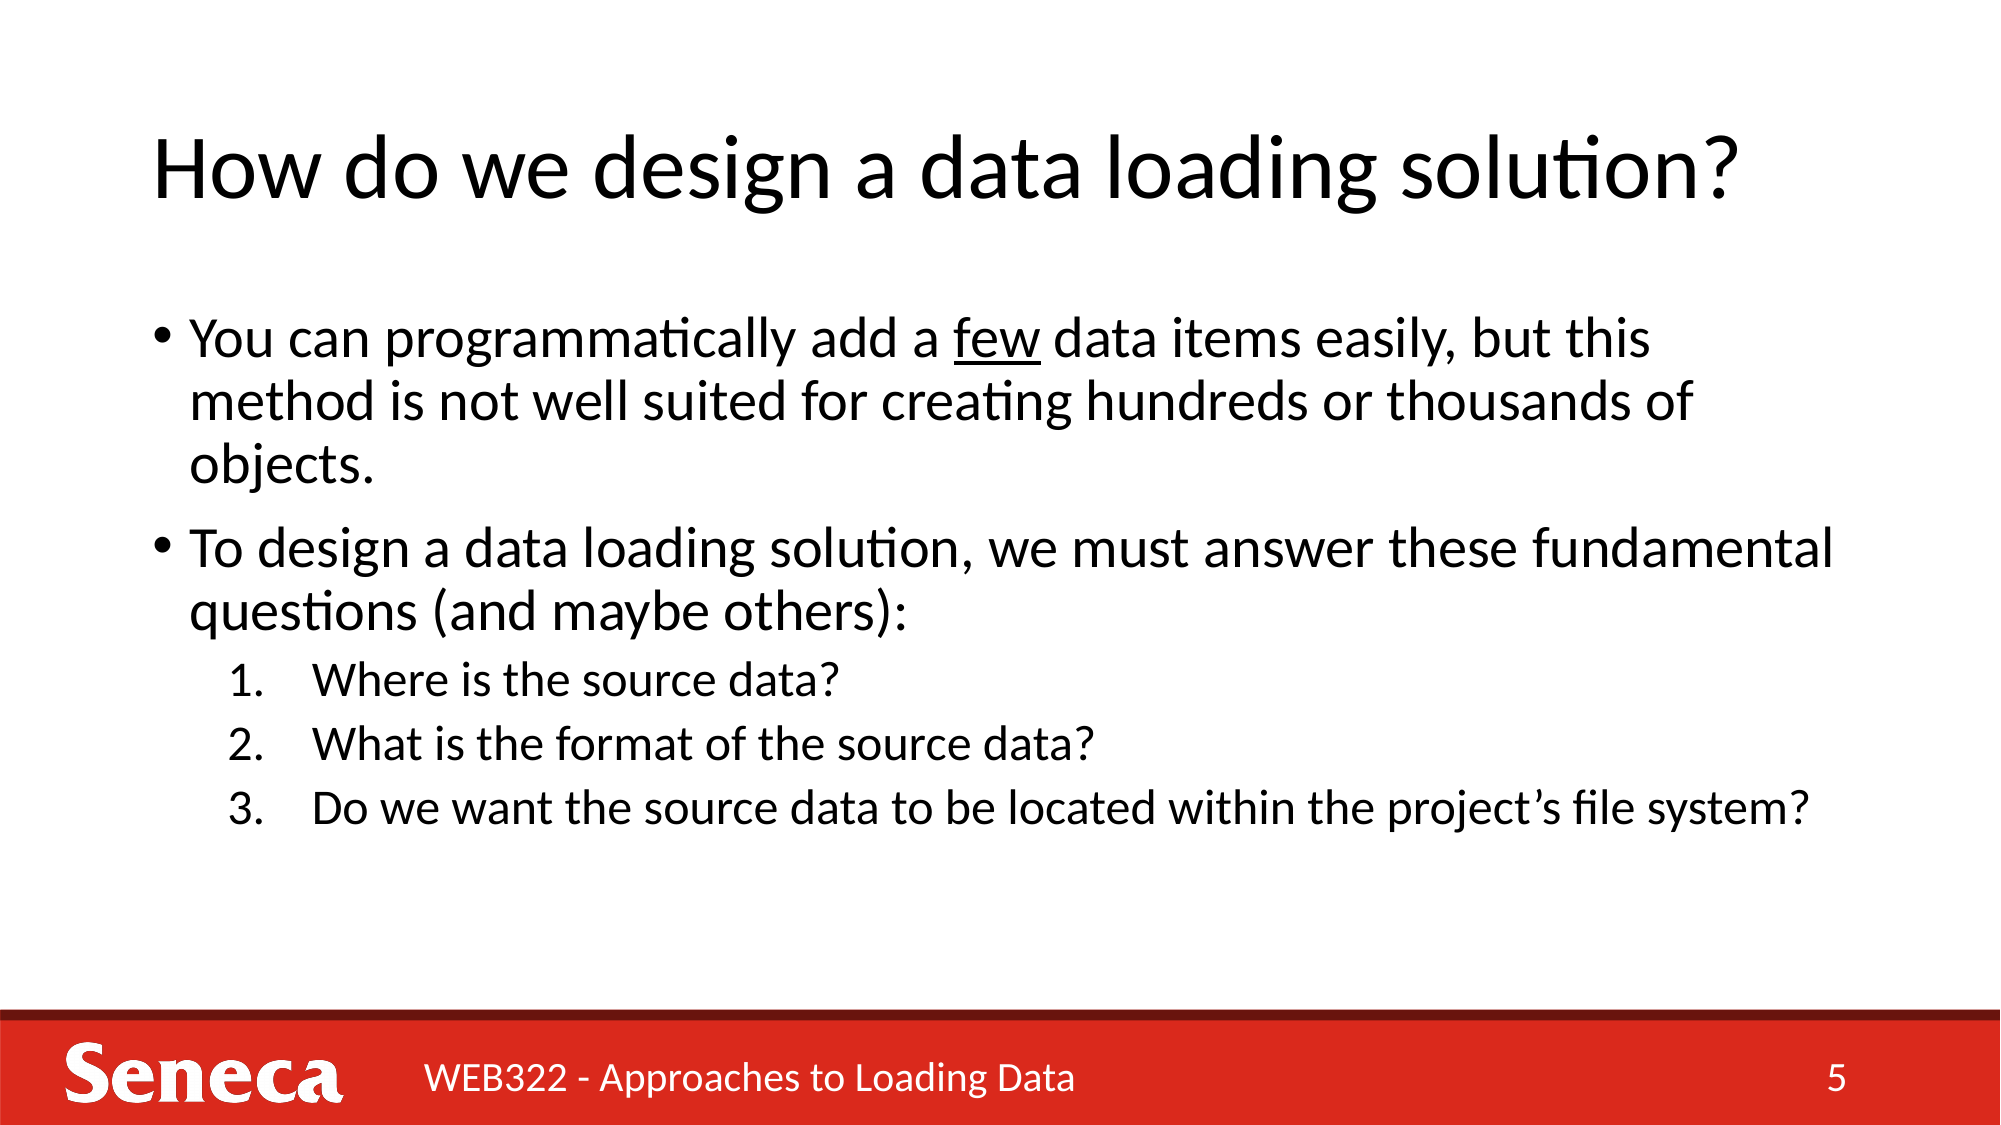

# How do we design a data loading solution?
You can programmatically add a few data items easily, but this method is not well suited for creating hundreds or thousands of objects.
To design a data loading solution, we must answer these fundamental questions (and maybe others):
Where is the source data?
What is the format of the source data?
Do we want the source data to be located within the project’s file system?
WEB322 - Approaches to Loading Data
5